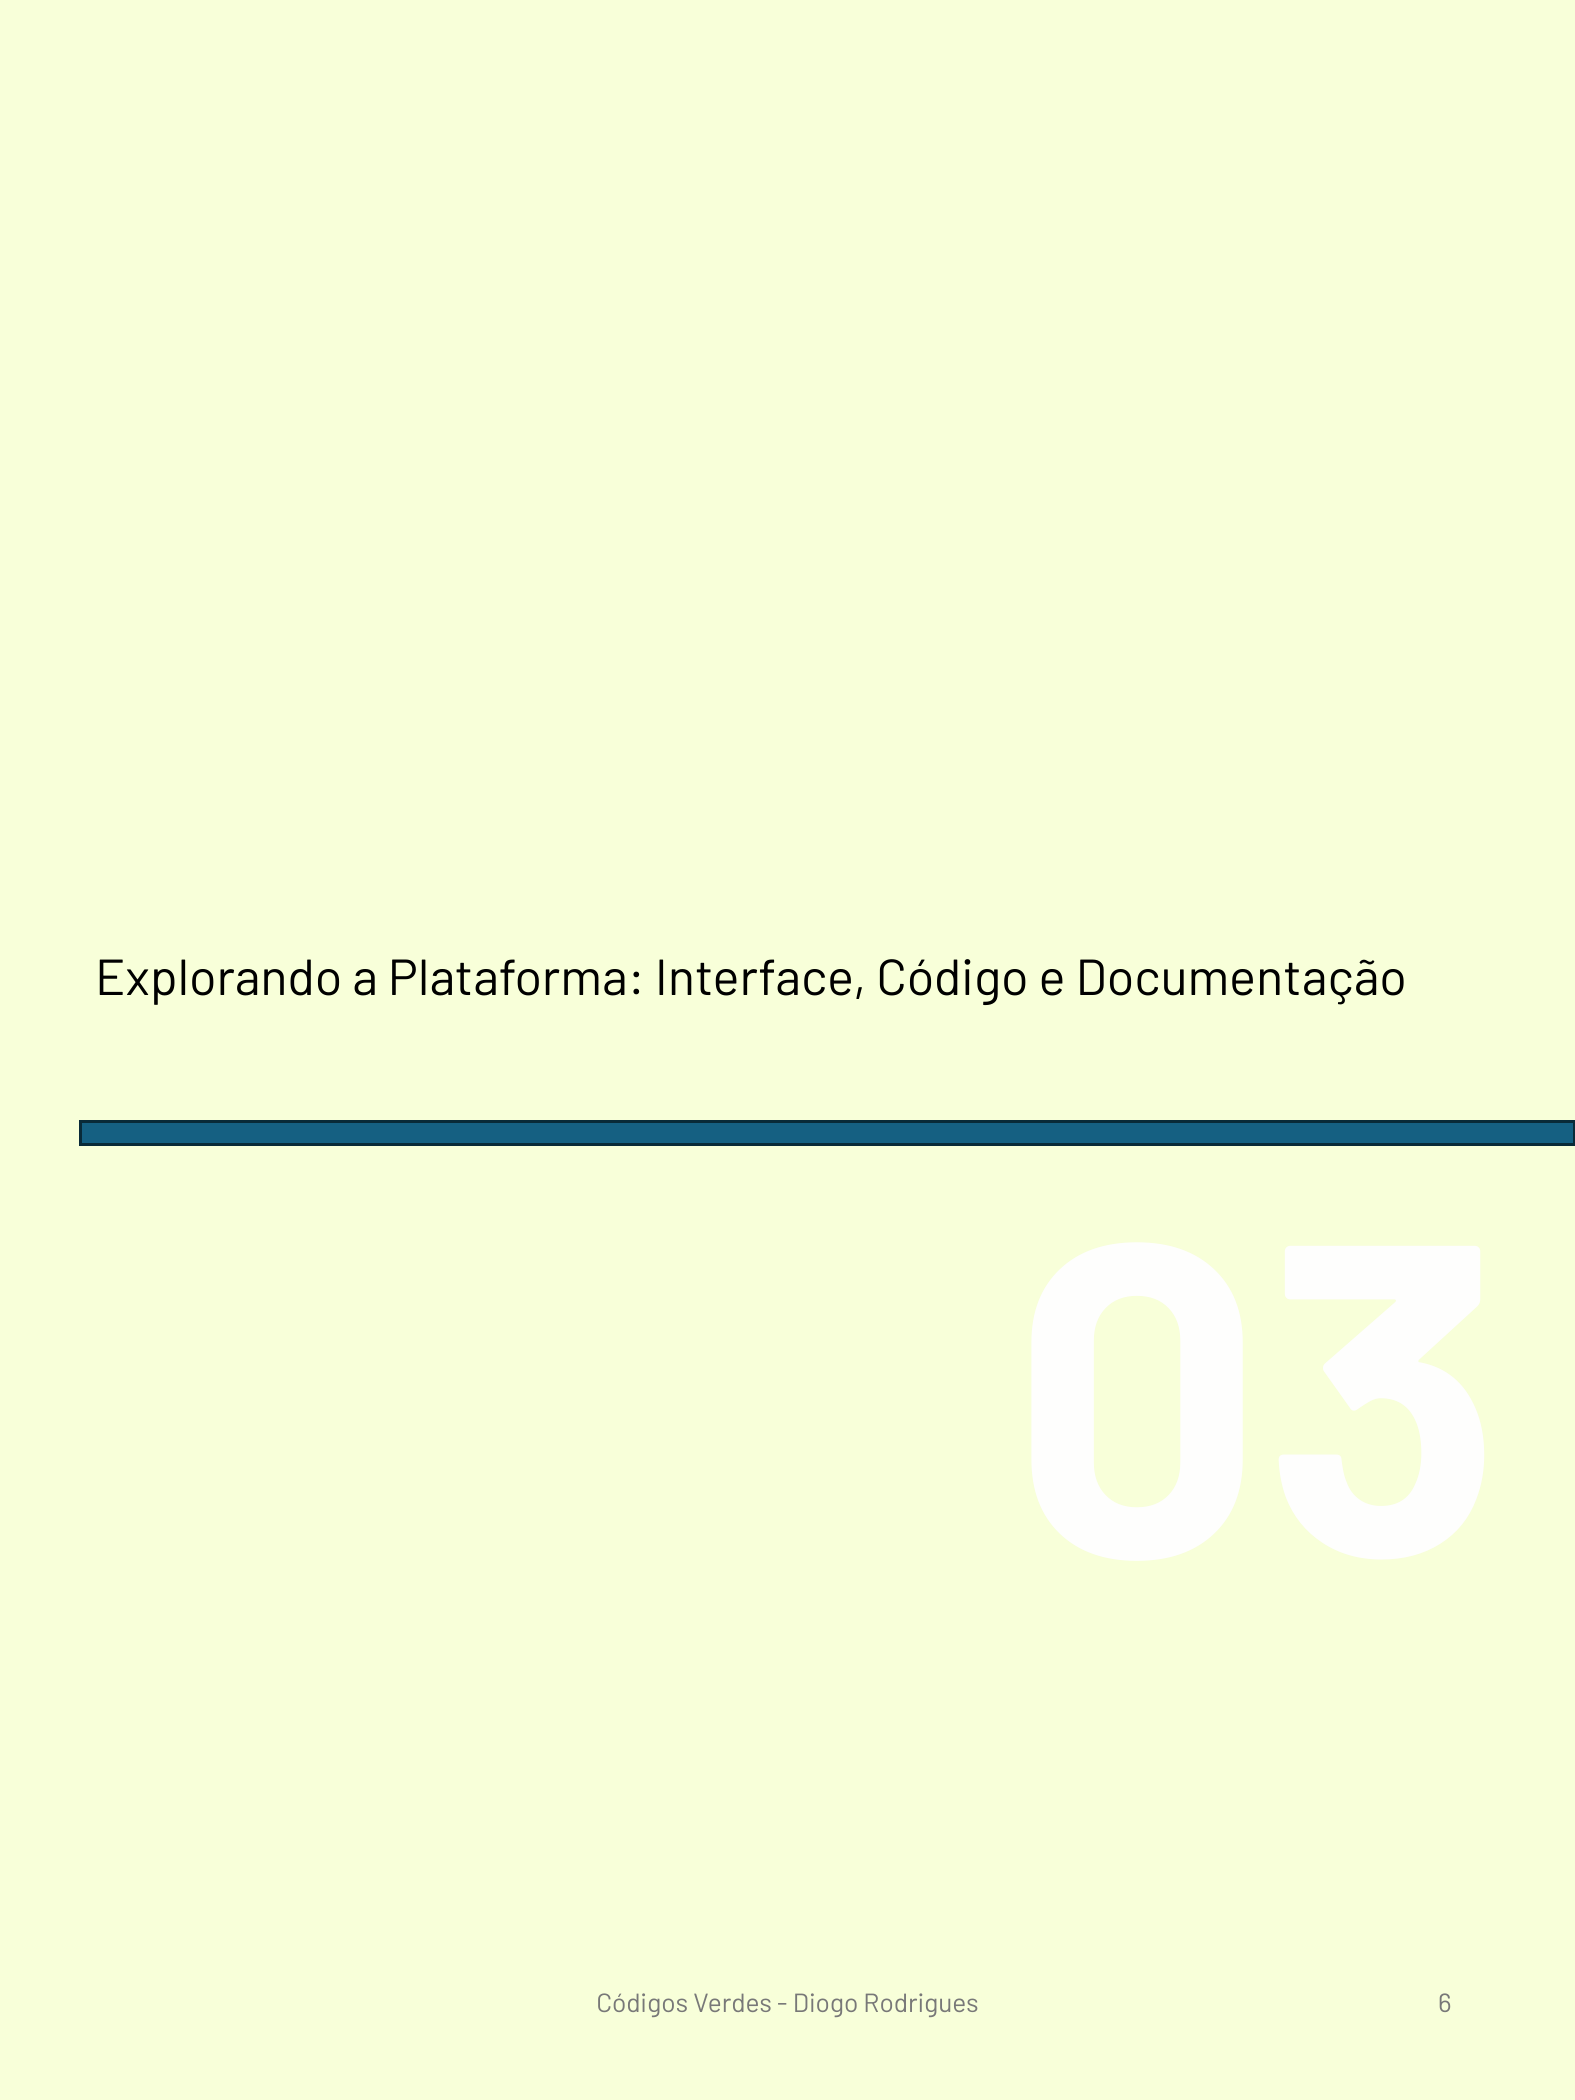

# Explorando a Plataforma: Interface, Código e Documentação

03
Códigos Verdes - Diogo Rodrigues
6